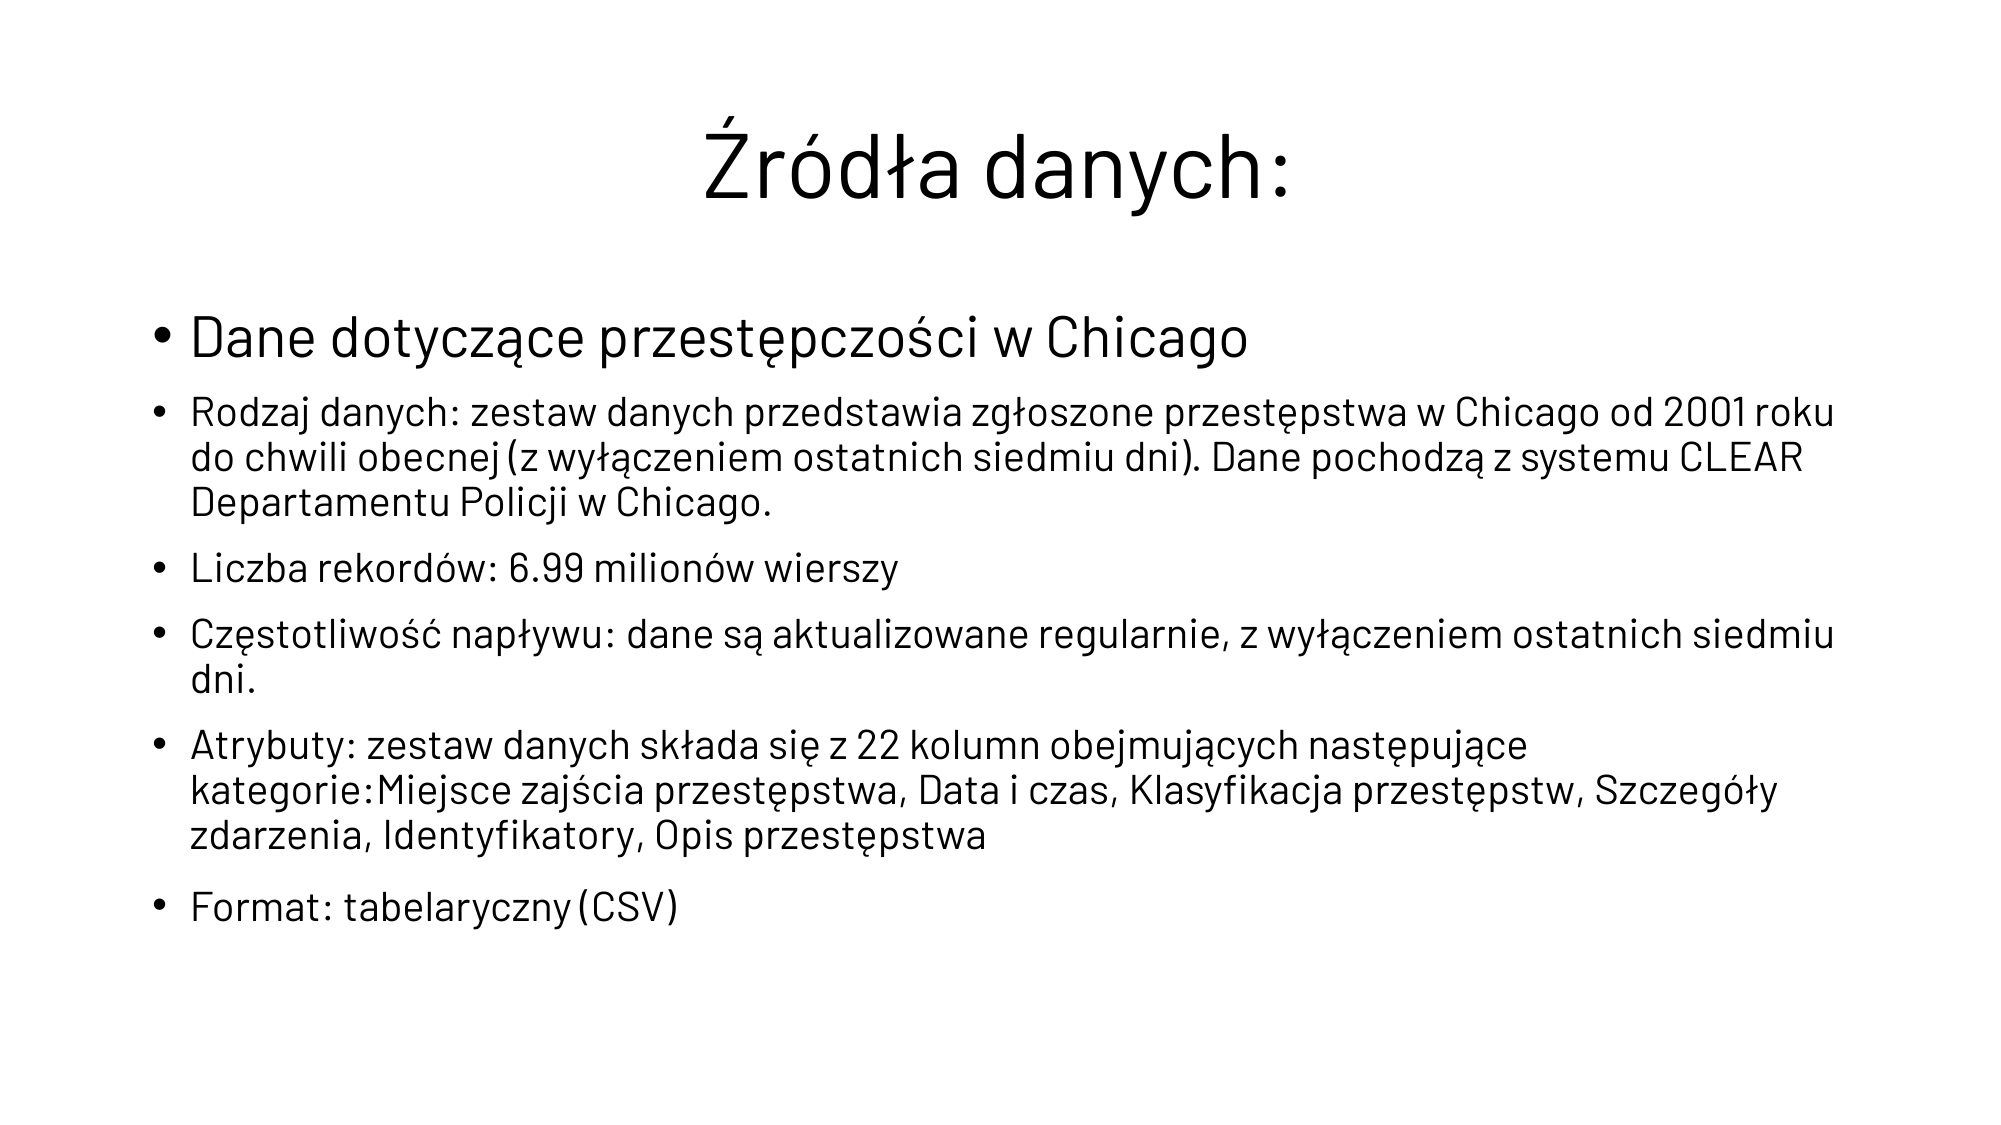

# Źródła danych:
Dane dotyczące przestępczości w Chicago
Rodzaj danych: zestaw danych przedstawia zgłoszone przestępstwa w Chicago od 2001 roku do chwili obecnej (z wyłączeniem ostatnich siedmiu dni). Dane pochodzą z systemu CLEAR Departamentu Policji w Chicago.
Liczba rekordów: 6.99 milionów wierszy
Częstotliwość napływu: dane są aktualizowane regularnie, z wyłączeniem ostatnich siedmiu dni.
Atrybuty: zestaw danych składa się z 22 kolumn obejmujących następujące kategorie:Miejsce zajścia przestępstwa, Data i czas, Klasyfikacja przestępstw, Szczegóły zdarzenia, Identyfikatory, Opis przestępstwa
Format: tabelaryczny (CSV)